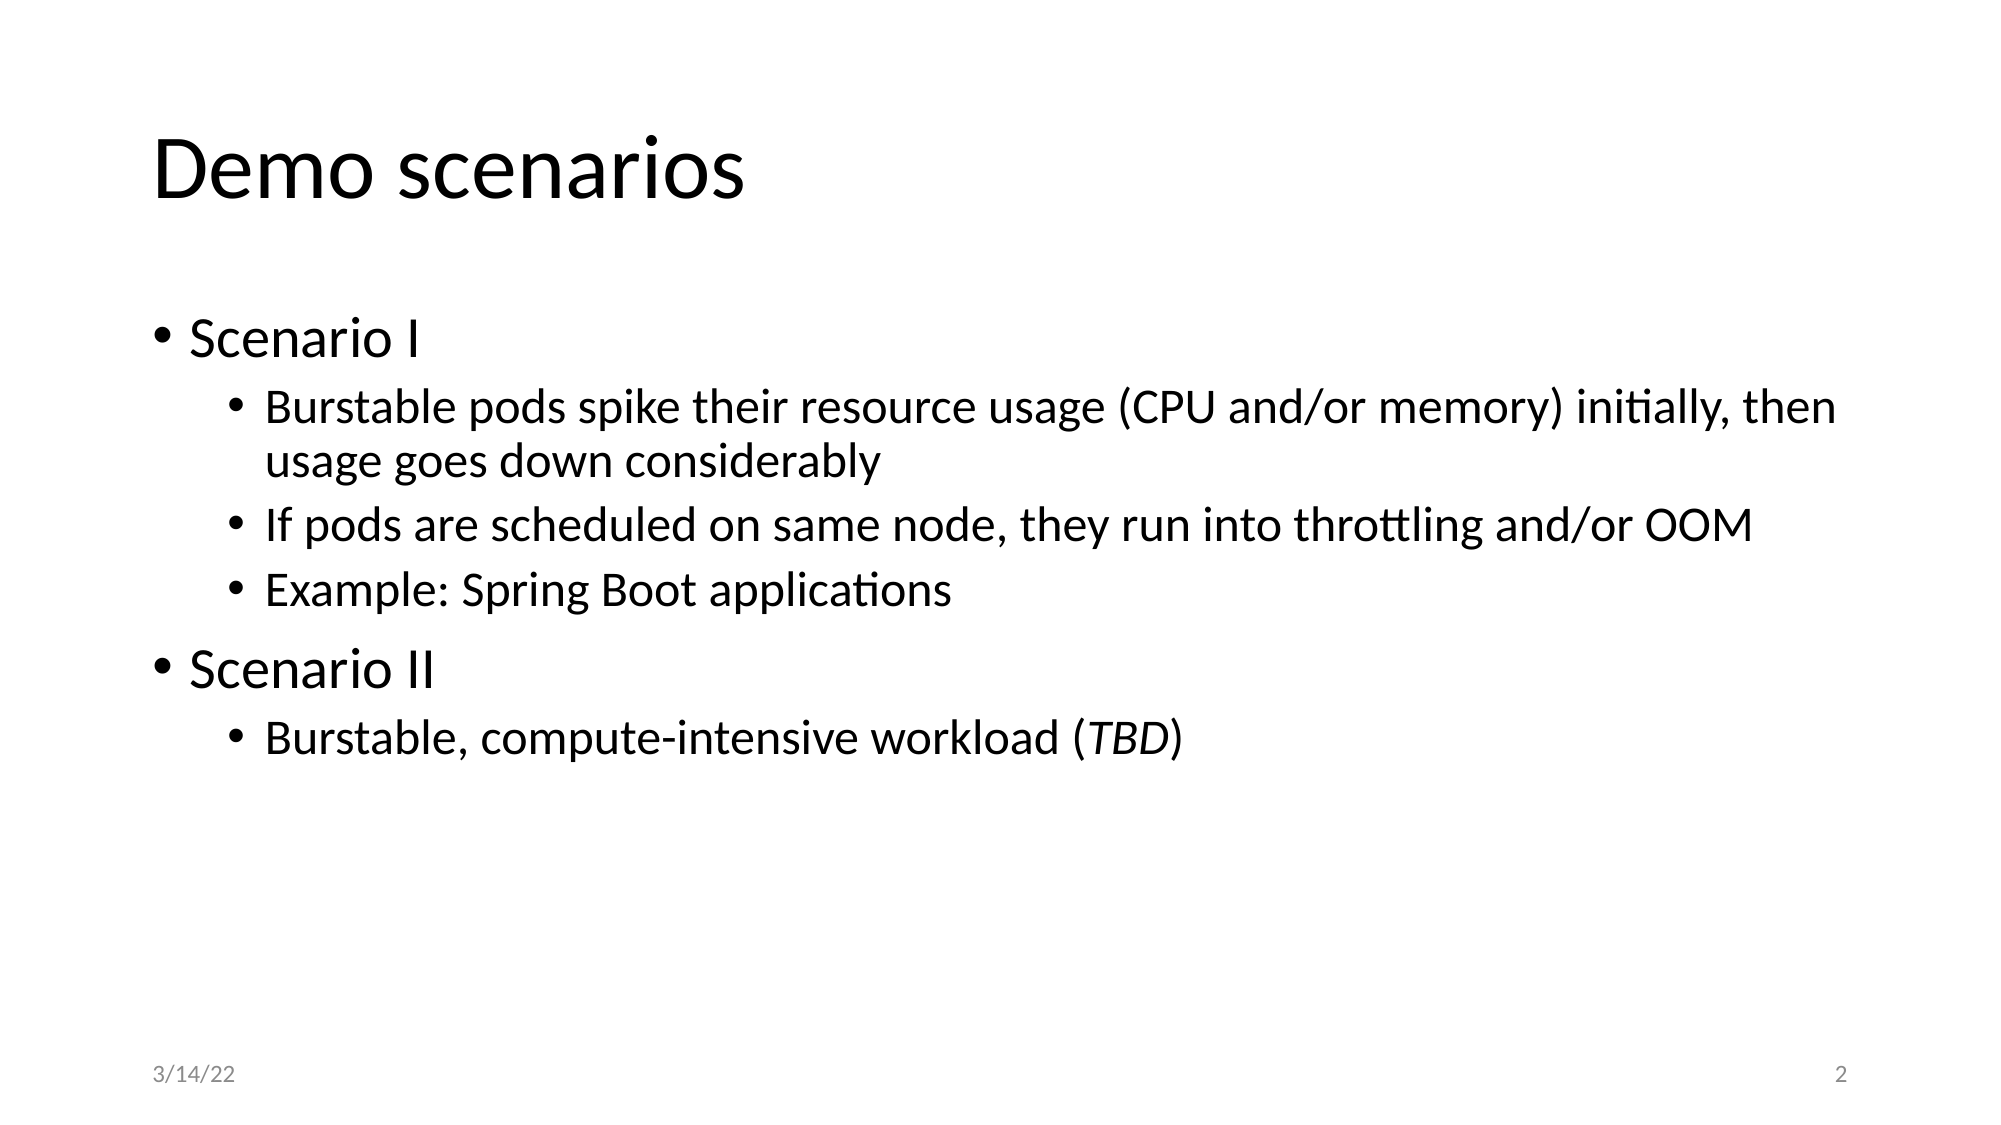

# Demo scenarios
Scenario I
Burstable pods spike their resource usage (CPU and/or memory) initially, then usage goes down considerably
If pods are scheduled on same node, they run into throttling and/or OOM
Example: Spring Boot applications
Scenario II
Burstable, compute-intensive workload (TBD)
3/14/22
2